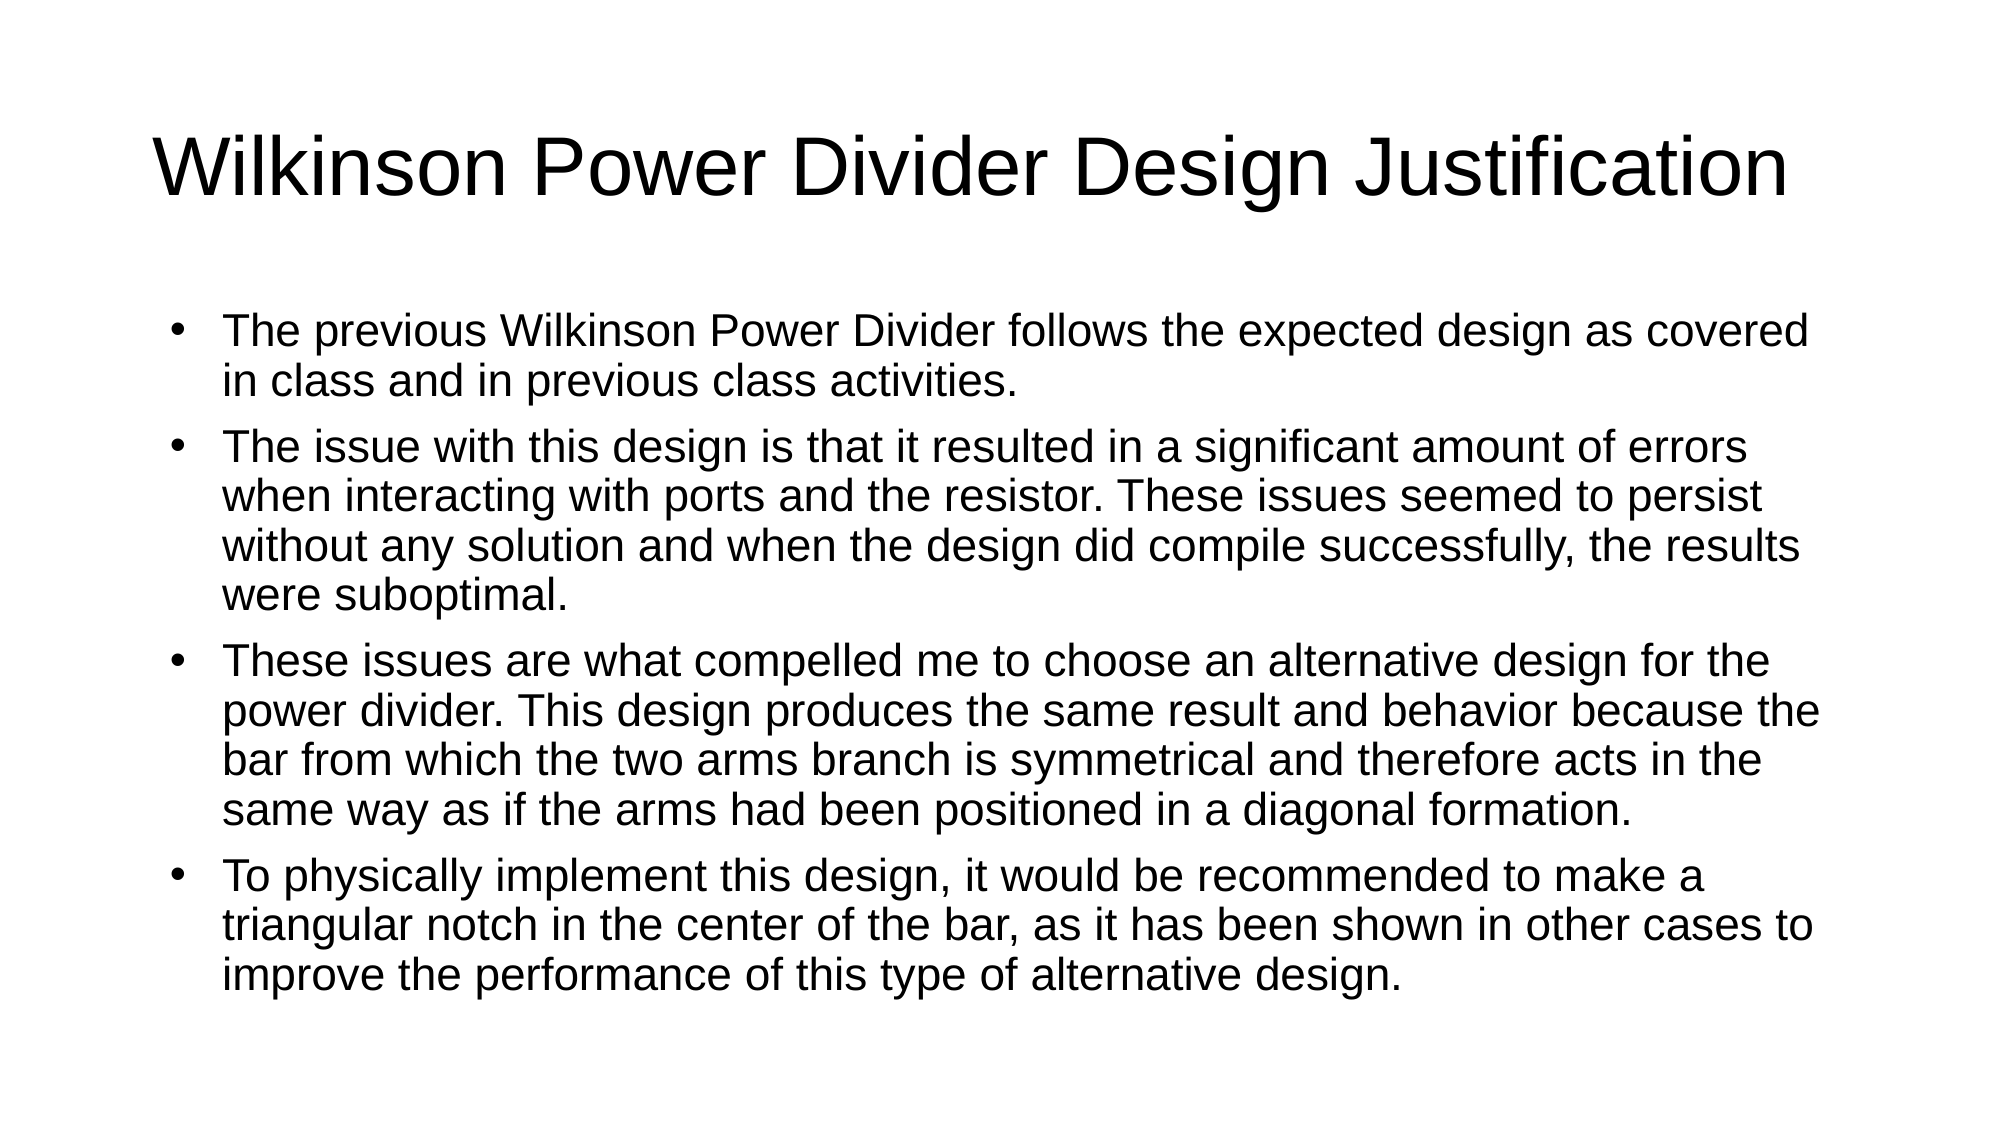

# Wilkinson Power Divider Design Justification
The previous Wilkinson Power Divider follows the expected design as covered in class and in previous class activities.
The issue with this design is that it resulted in a significant amount of errors when interacting with ports and the resistor. These issues seemed to persist without any solution and when the design did compile successfully, the results were suboptimal.
These issues are what compelled me to choose an alternative design for the power divider. This design produces the same result and behavior because the bar from which the two arms branch is symmetrical and therefore acts in the same way as if the arms had been positioned in a diagonal formation.
To physically implement this design, it would be recommended to make a triangular notch in the center of the bar, as it has been shown in other cases to improve the performance of this type of alternative design.